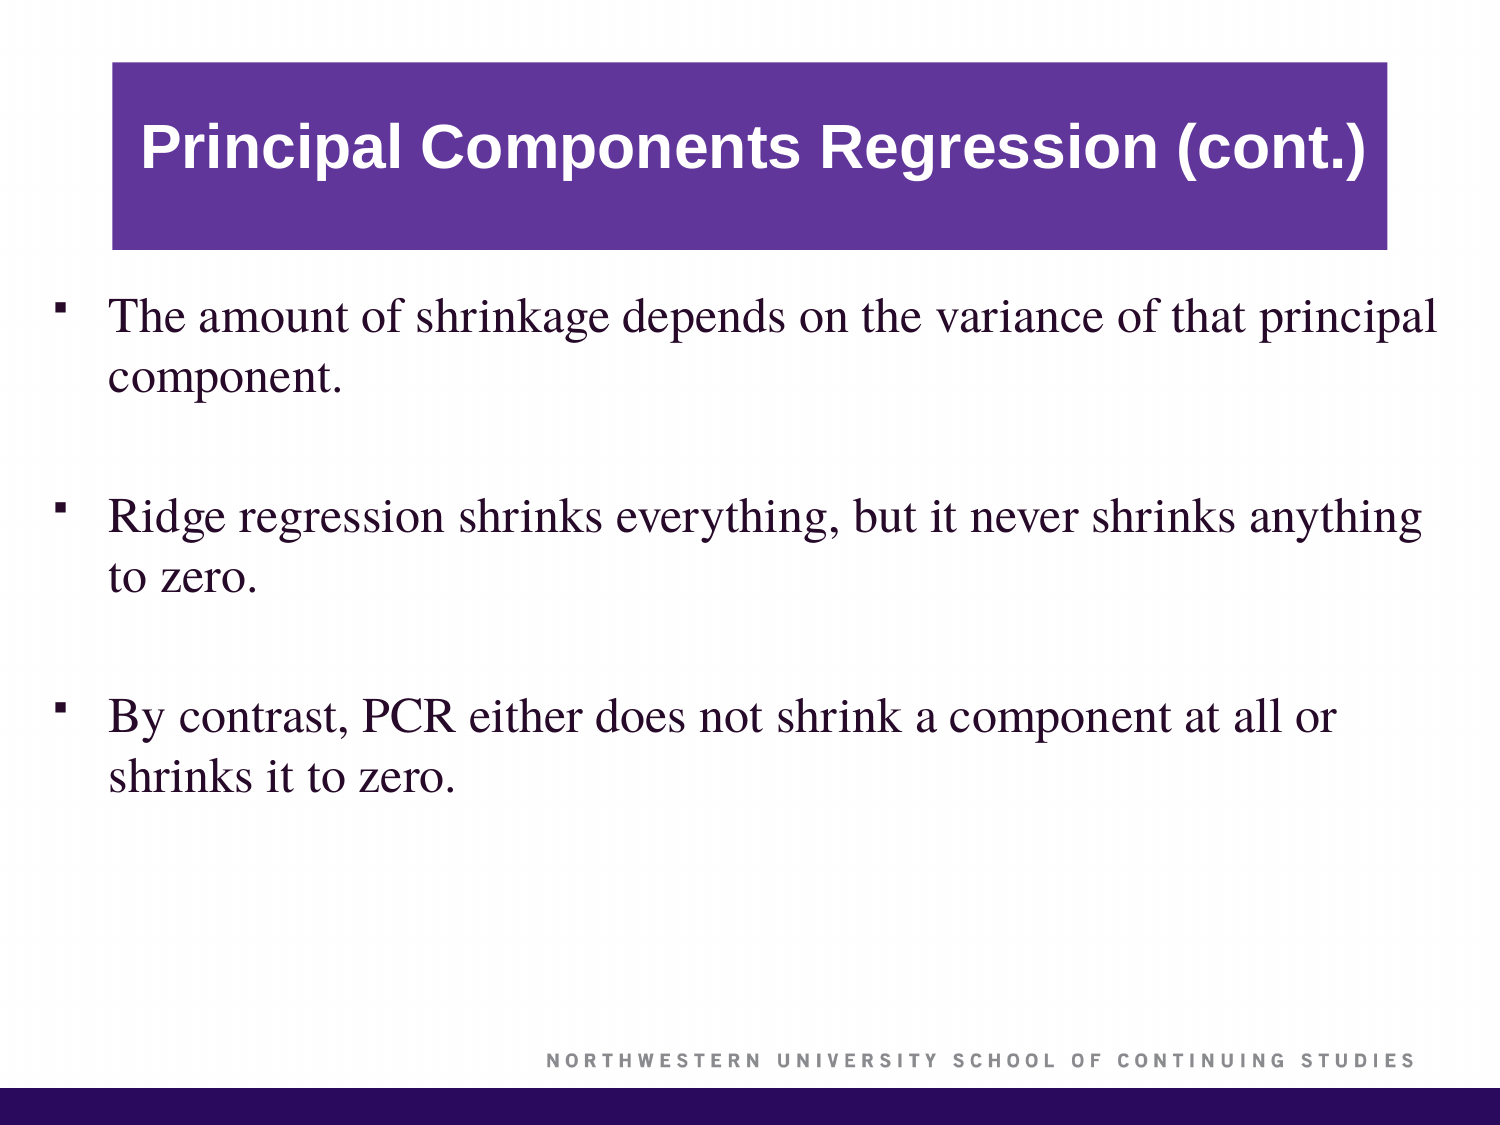

# Principal Components Regression (cont.)
The amount of shrinkage depends on the variance of that principal component.

Ridge regression shrinks everything, but it never shrinks anything to zero.

By contrast, PCR either does not shrink a component at all or shrinks it to zero.